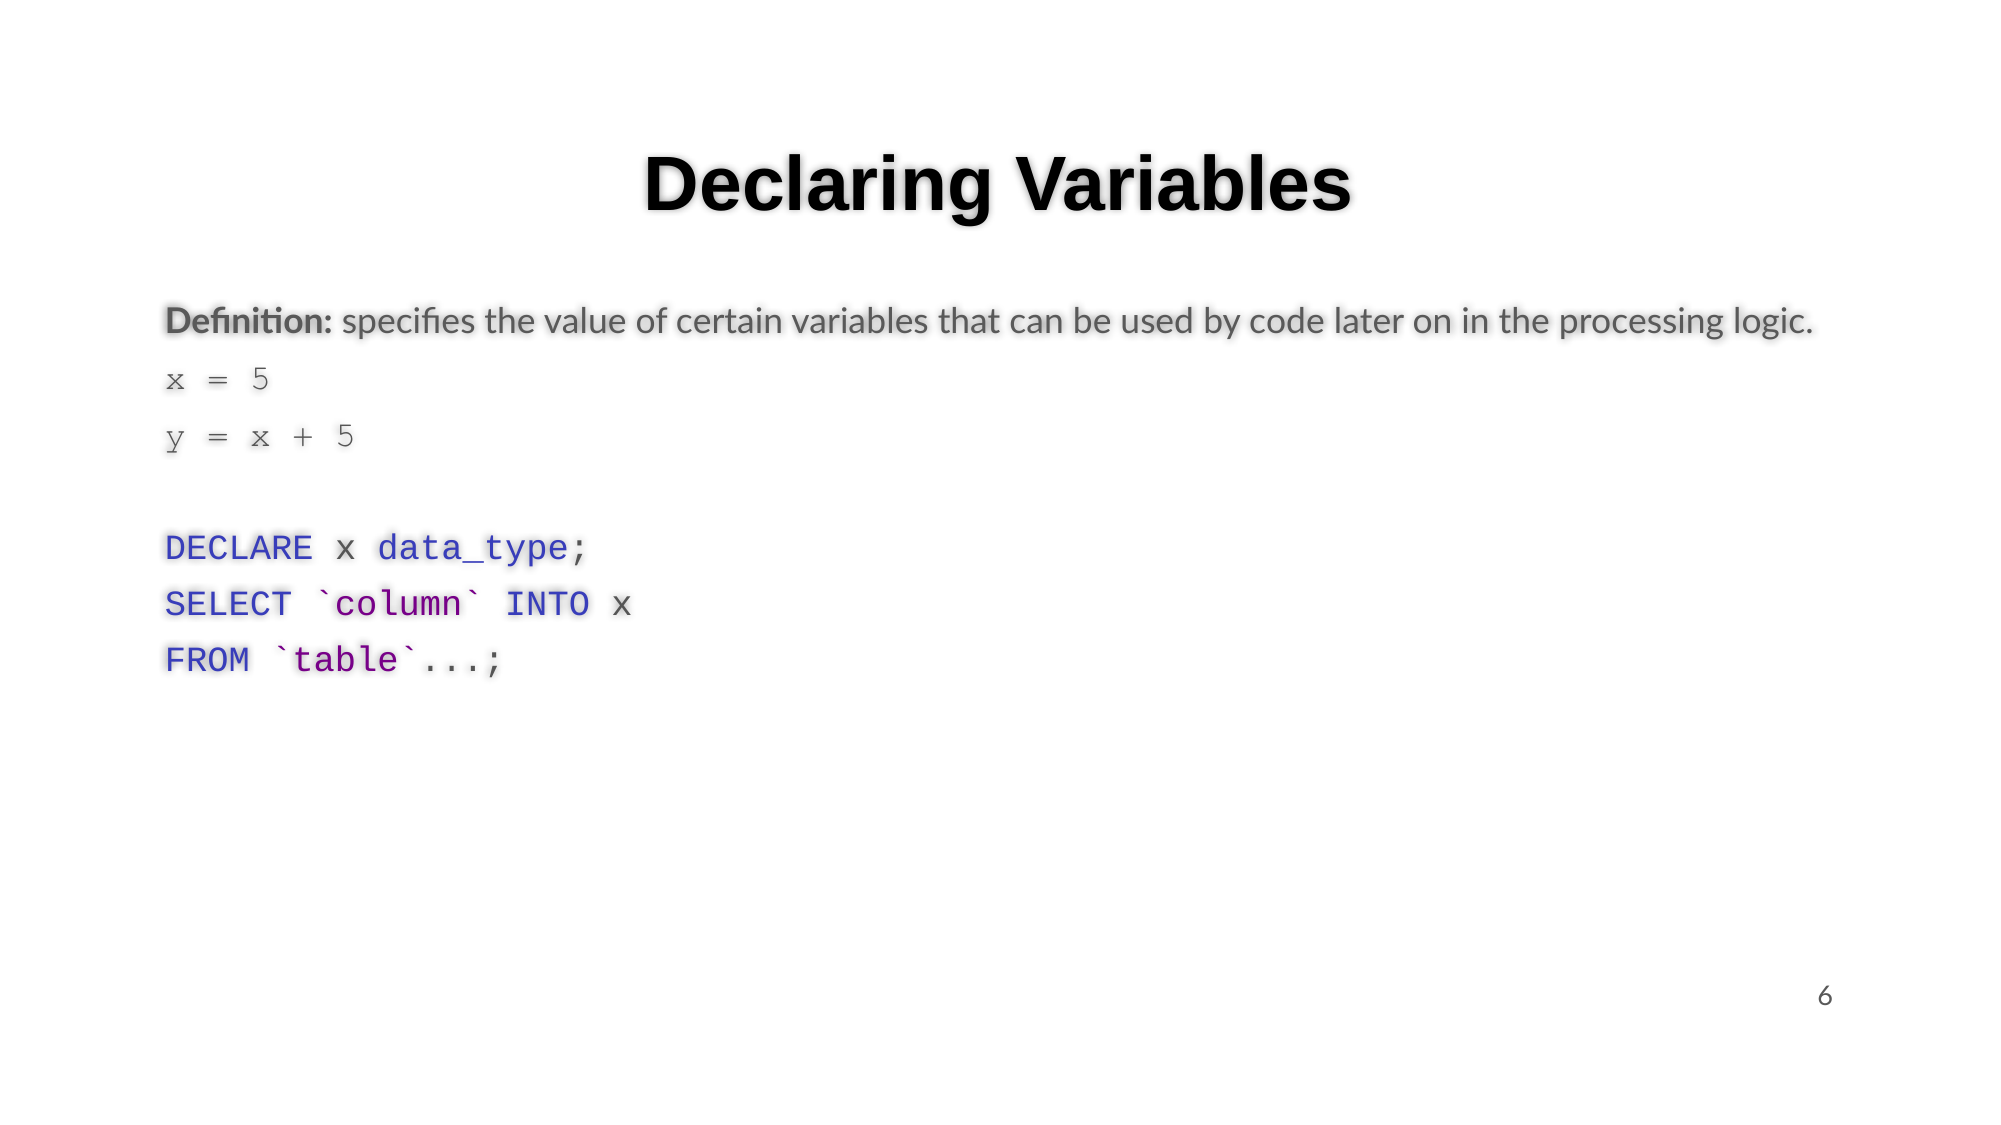

# Declaring Variables
Definition: specifies the value of certain variables that can be used by code later on in the processing logic.
x = 5
y = x + 5

DECLARE x data_type;
SELECT `column` INTO x
FROM `table`...;

6